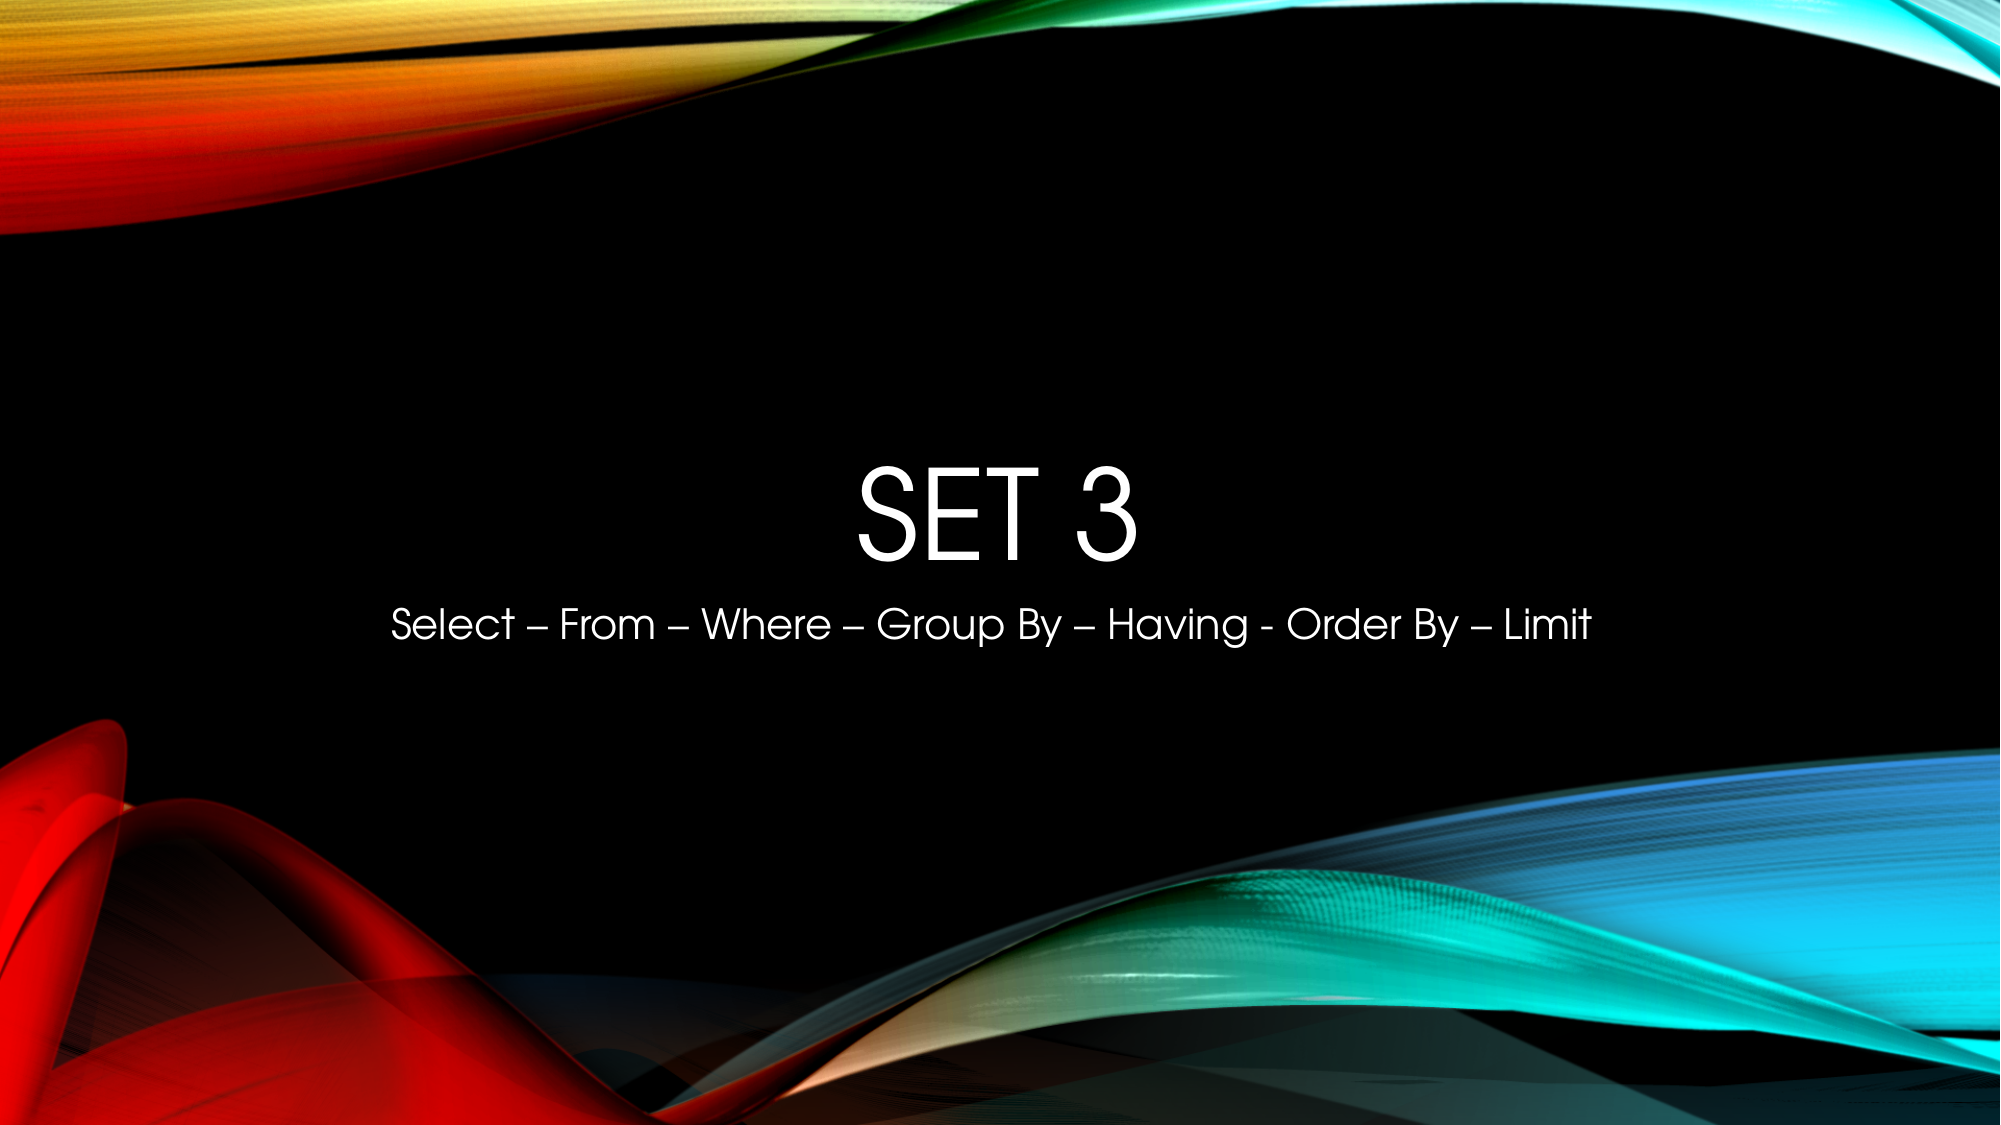

# SET 3
Select – From – Where – Group By – Having - Order By – Limit